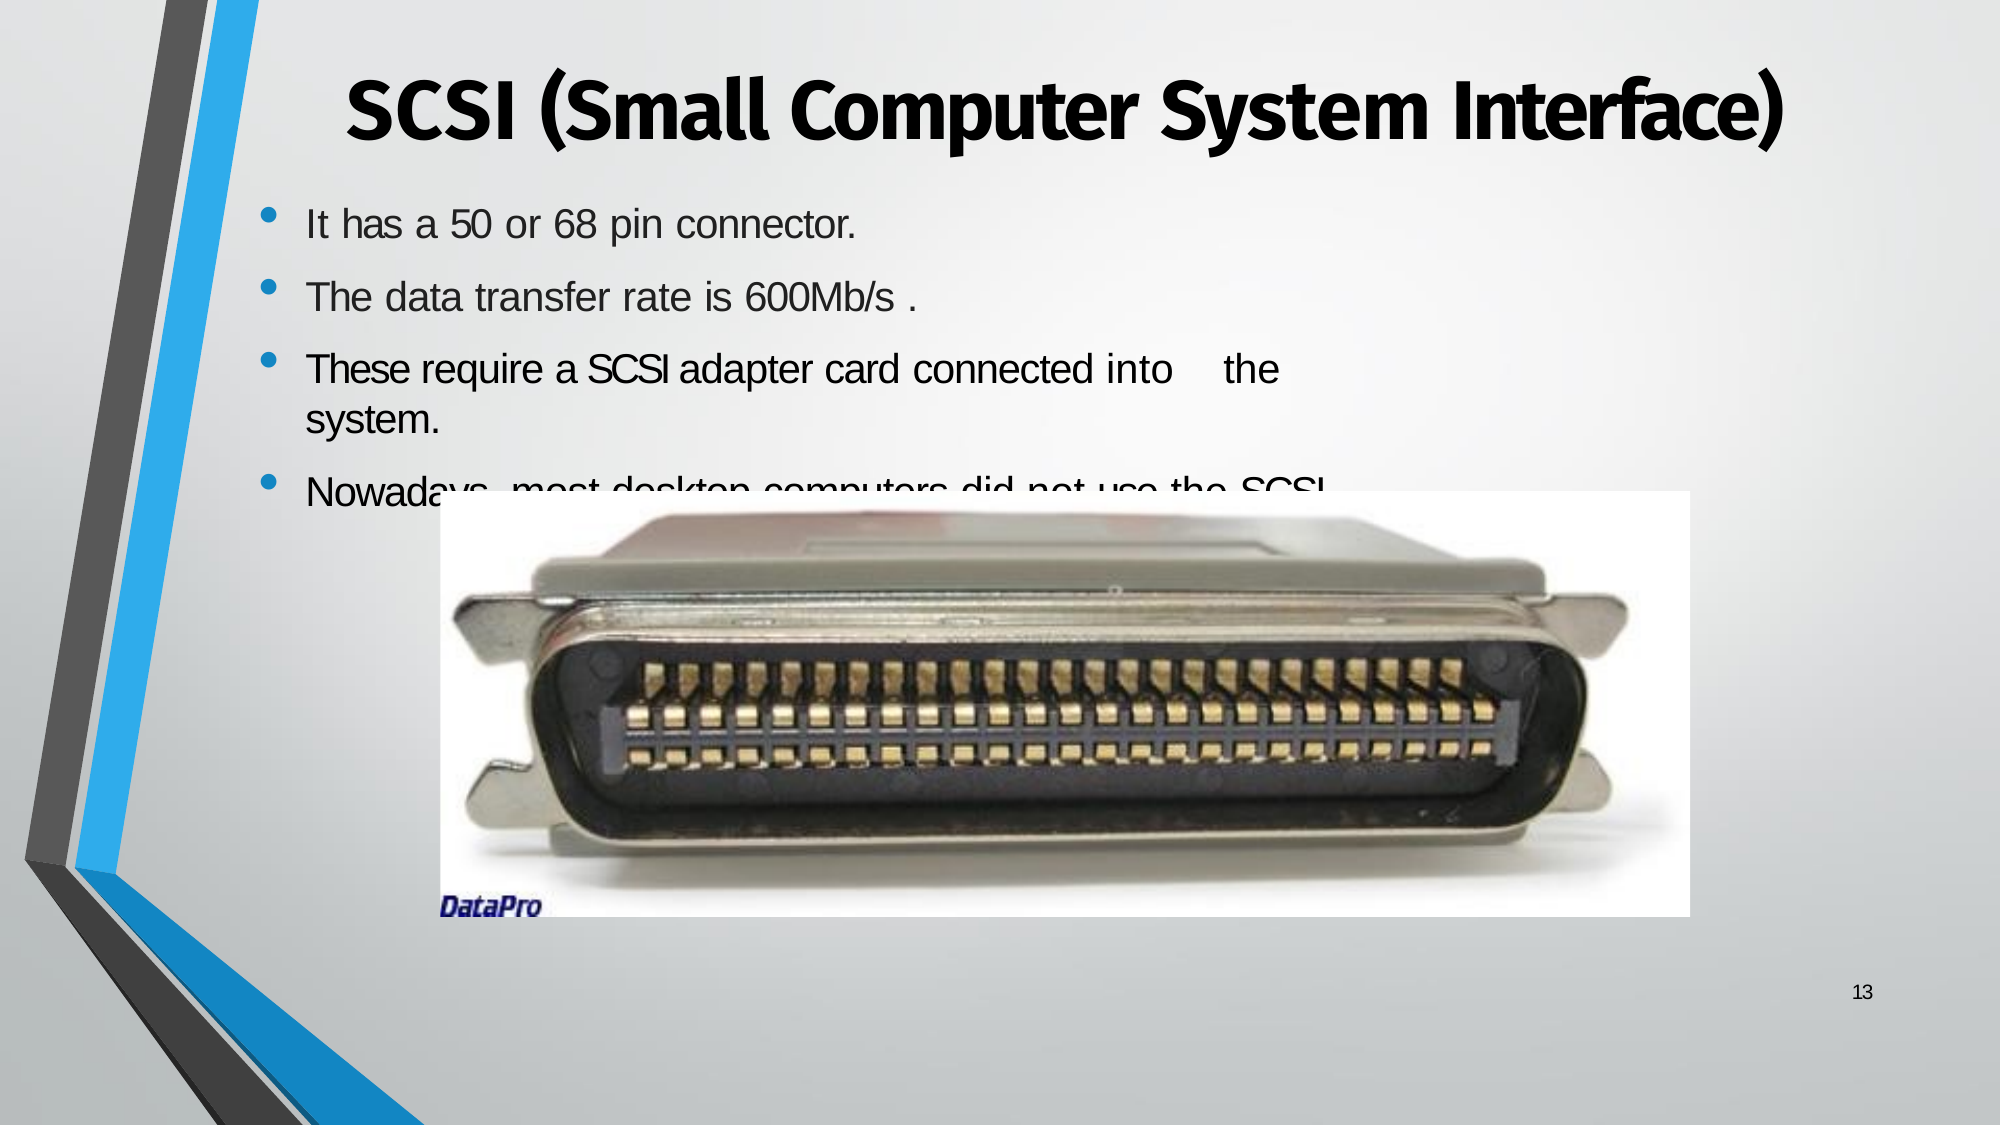

# SCSI (Small Computer System Interface)
It has a 50 or 68 pin connector.
The data transfer rate is 600Mb/s .
These require a SCSI adapter card connected into	the system.
Nowadays, most desktop computers did not use the SCSI.

13